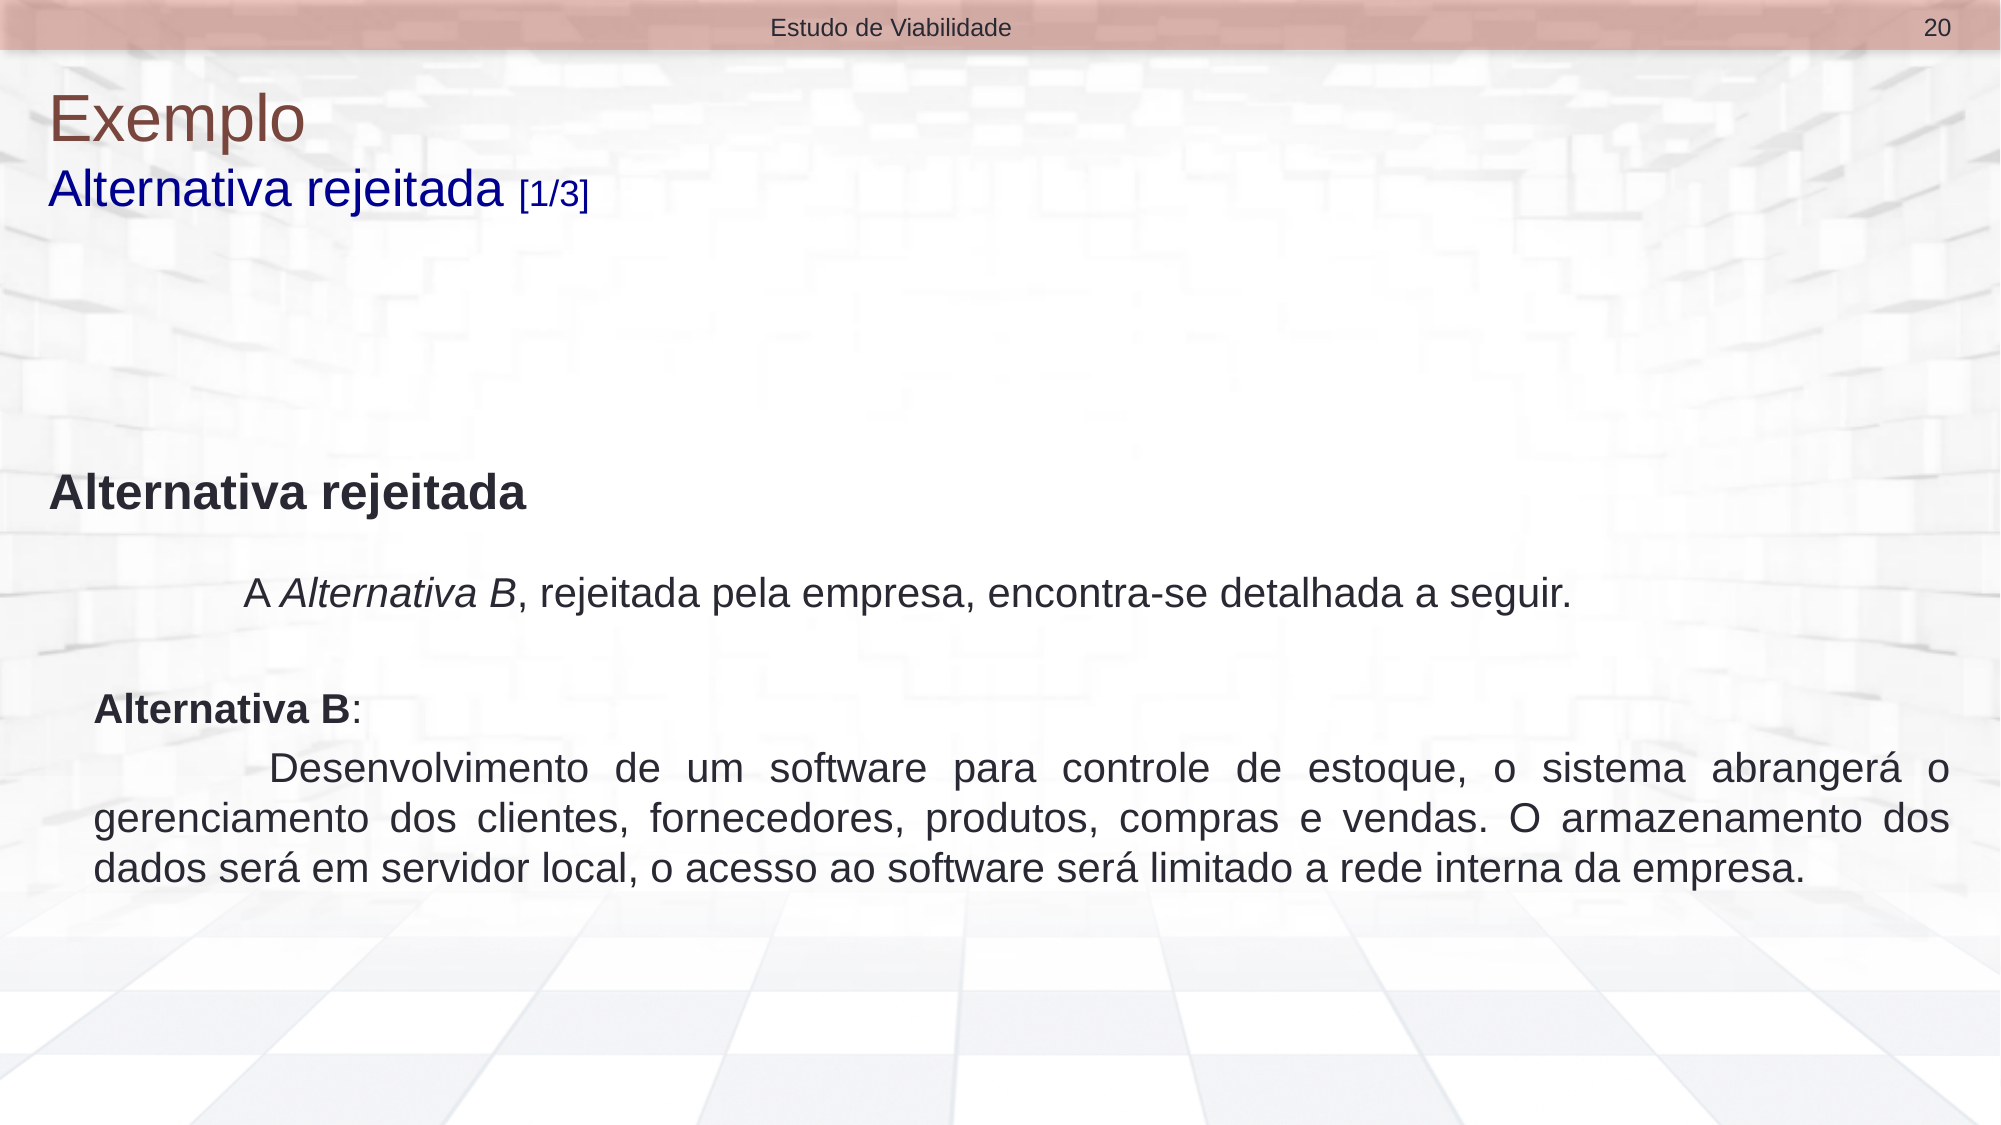

20
Estudo de Viabilidade
# Exemplo Alternativa rejeitada [1/3]
Alternativa rejeitada

	A Alternativa B, rejeitada pela empresa, encontra-se detalhada a seguir.

Alternativa B:
	 Desenvolvimento de um software para controle de estoque, o sistema abrangerá o gerenciamento dos clientes, fornecedores, produtos, compras e vendas. O armazenamento dos dados será em servidor local, o acesso ao software será limitado a rede interna da empresa.